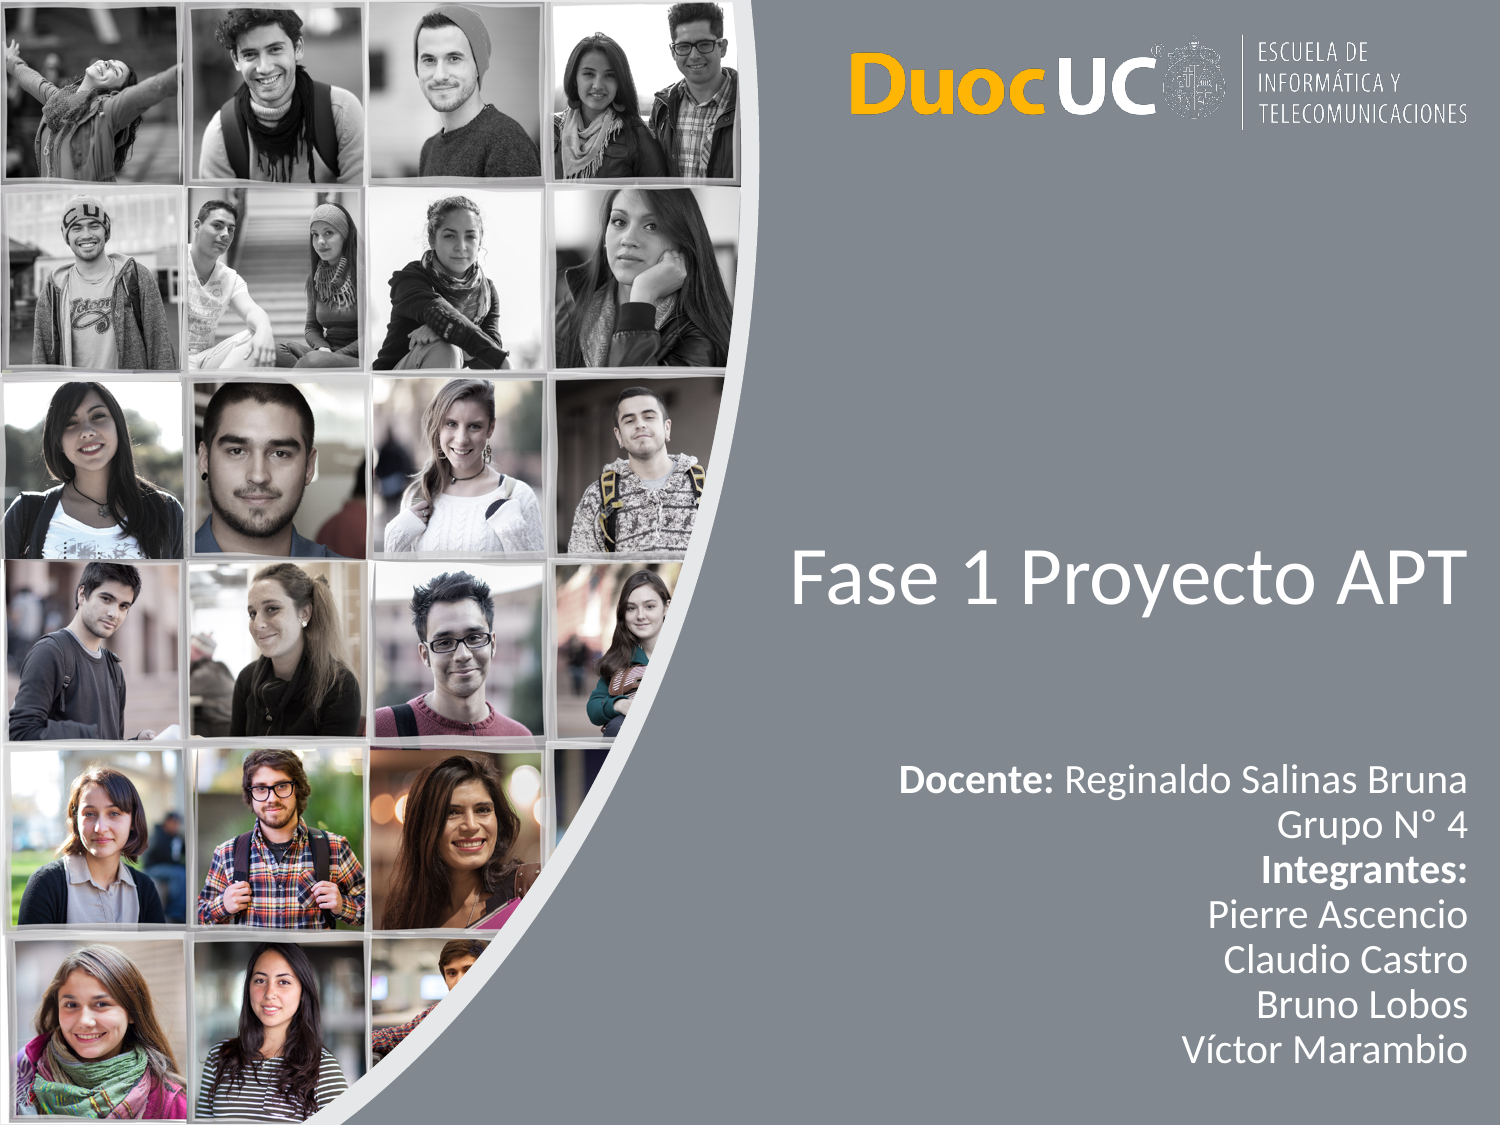

# Fase 1 Proyecto APT Docente: Reginaldo Salinas Bruna Grupo Nº 4 Integrantes:
Pierre Ascencio
Claudio Castro
Bruno Lobos
Víctor Marambio